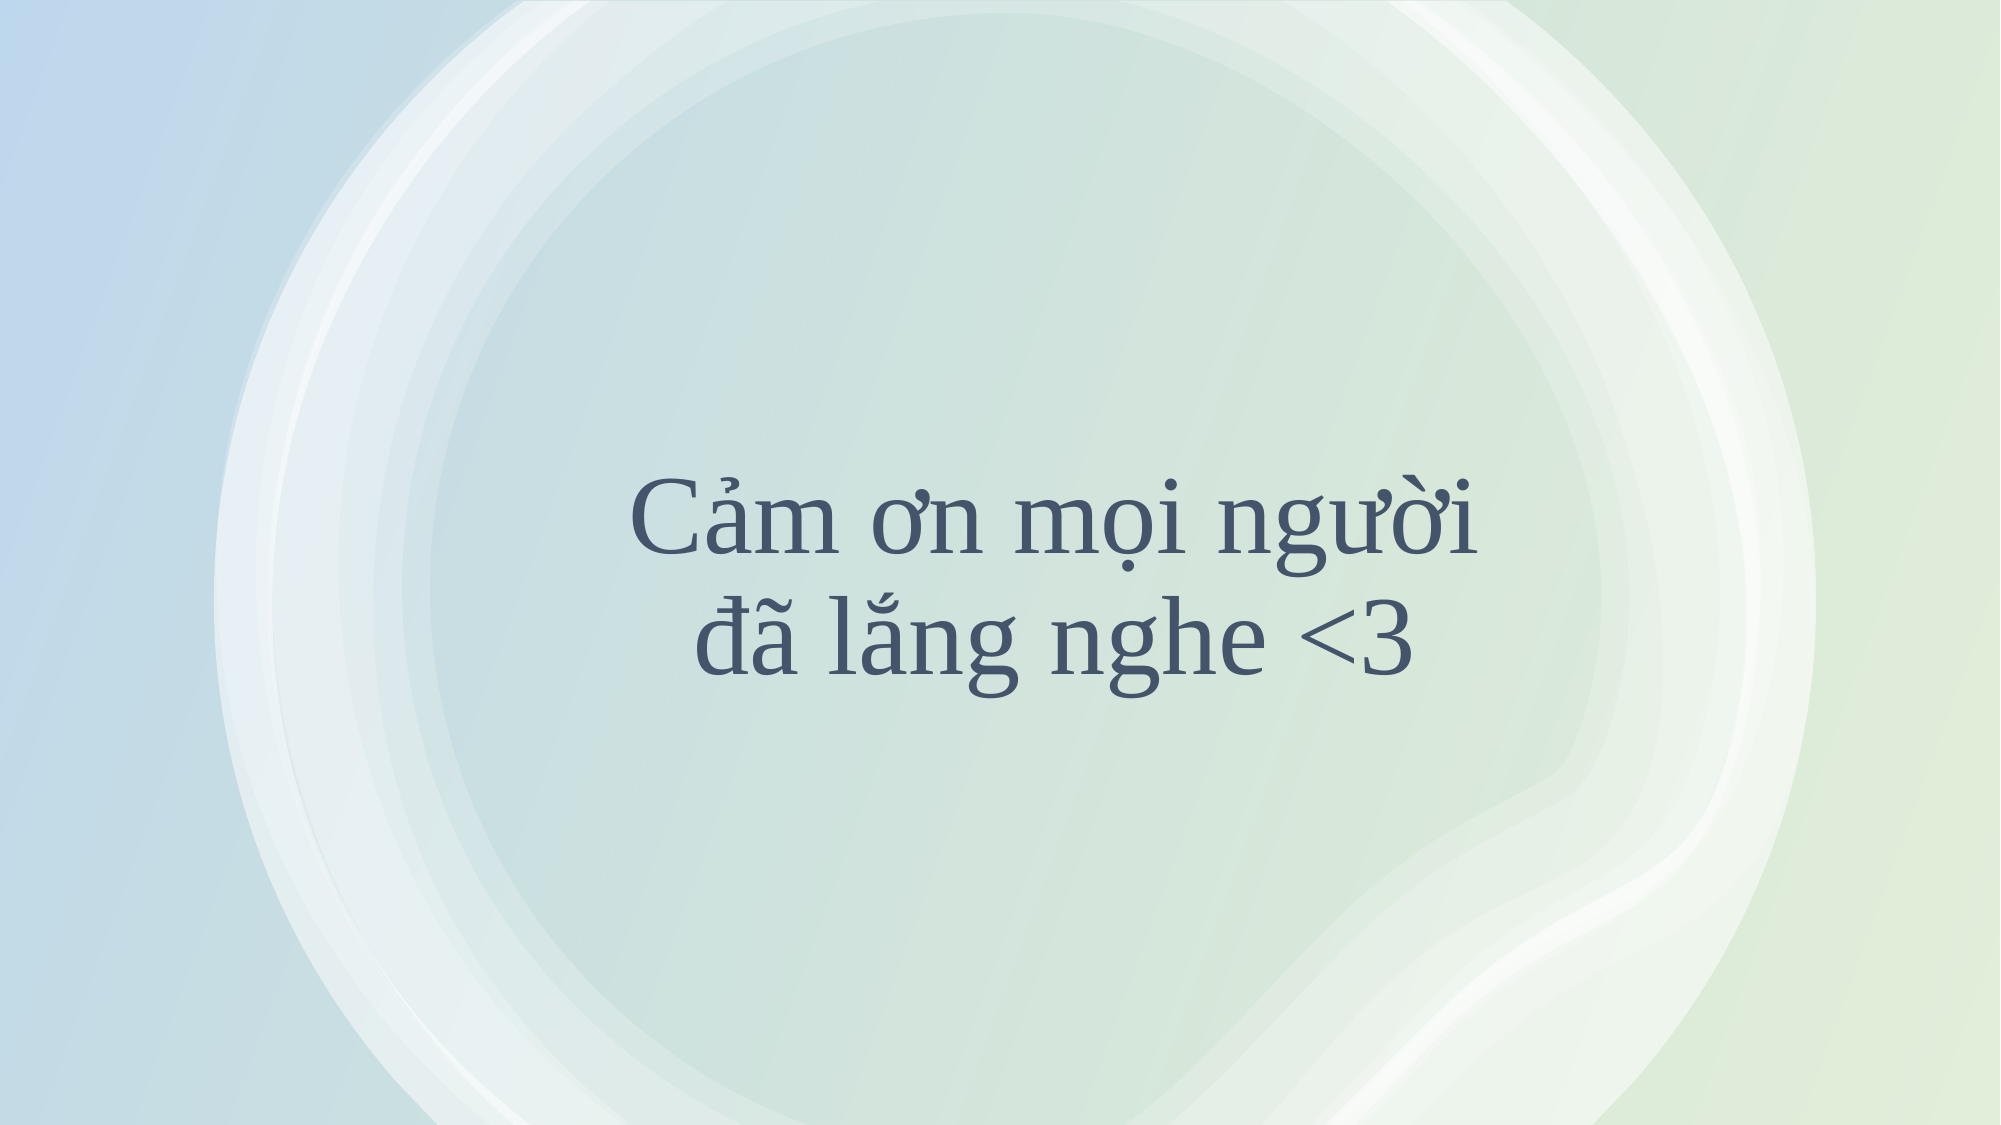

Cảm ơn mọi người đã lắng nghe <3